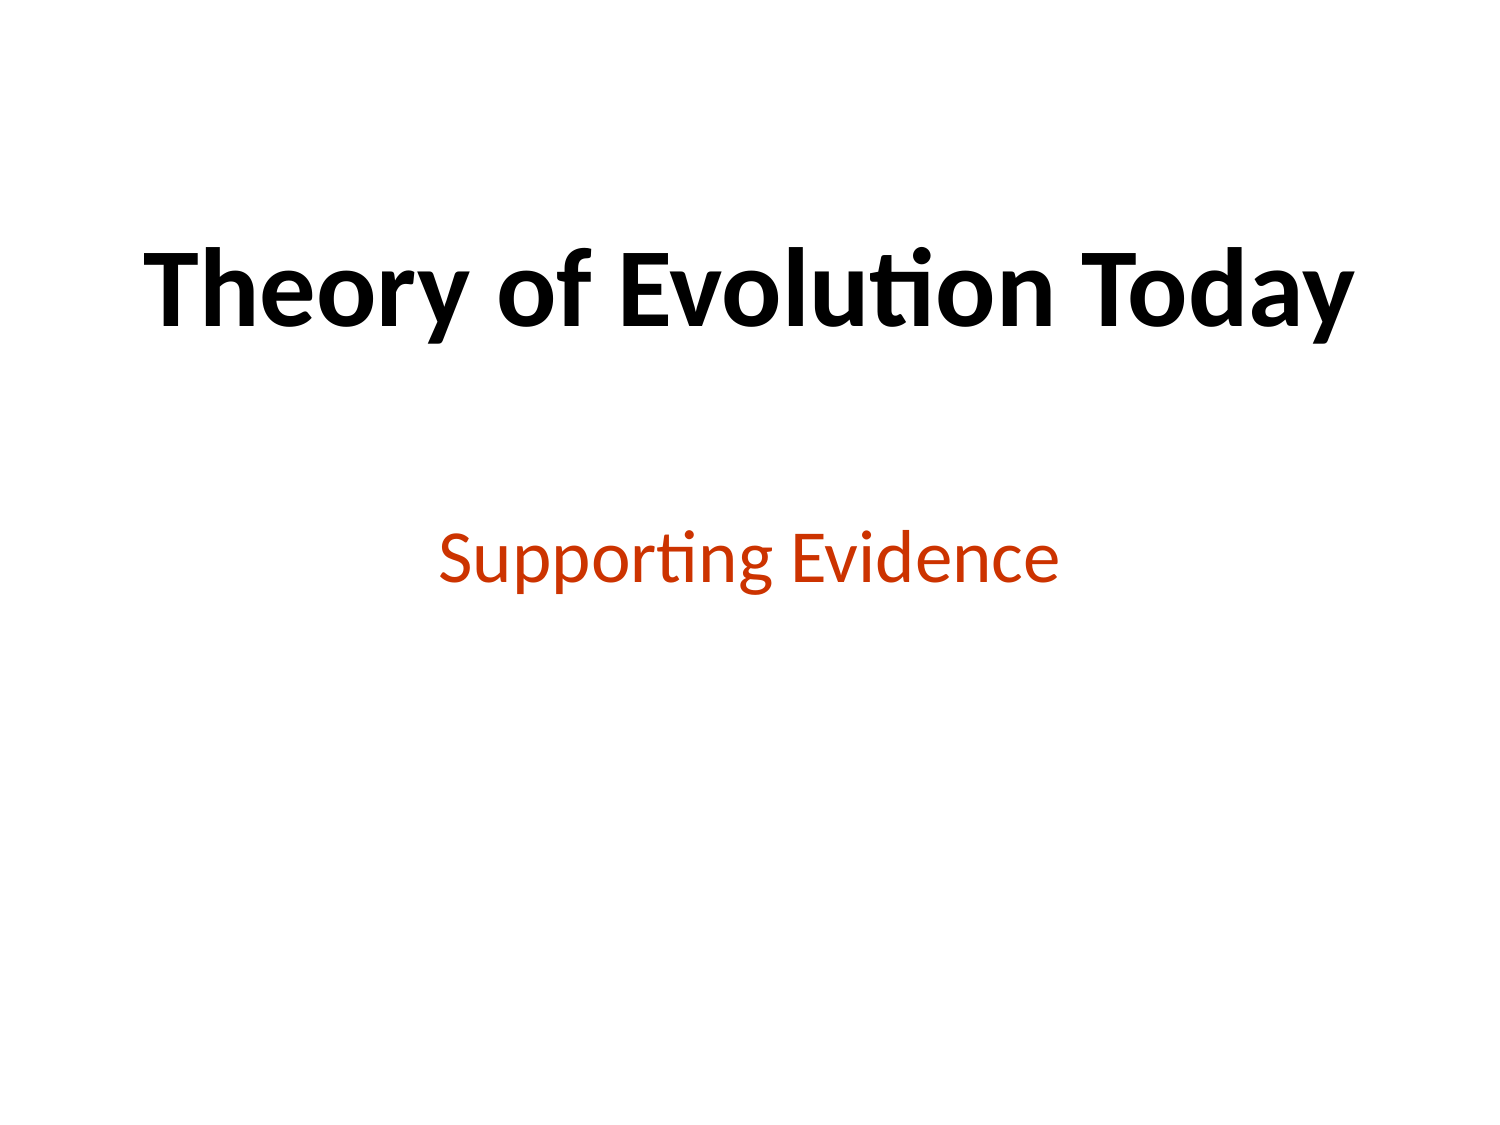

107
copyright cmassengale
Theory of Evolution Today
Supporting Evidence